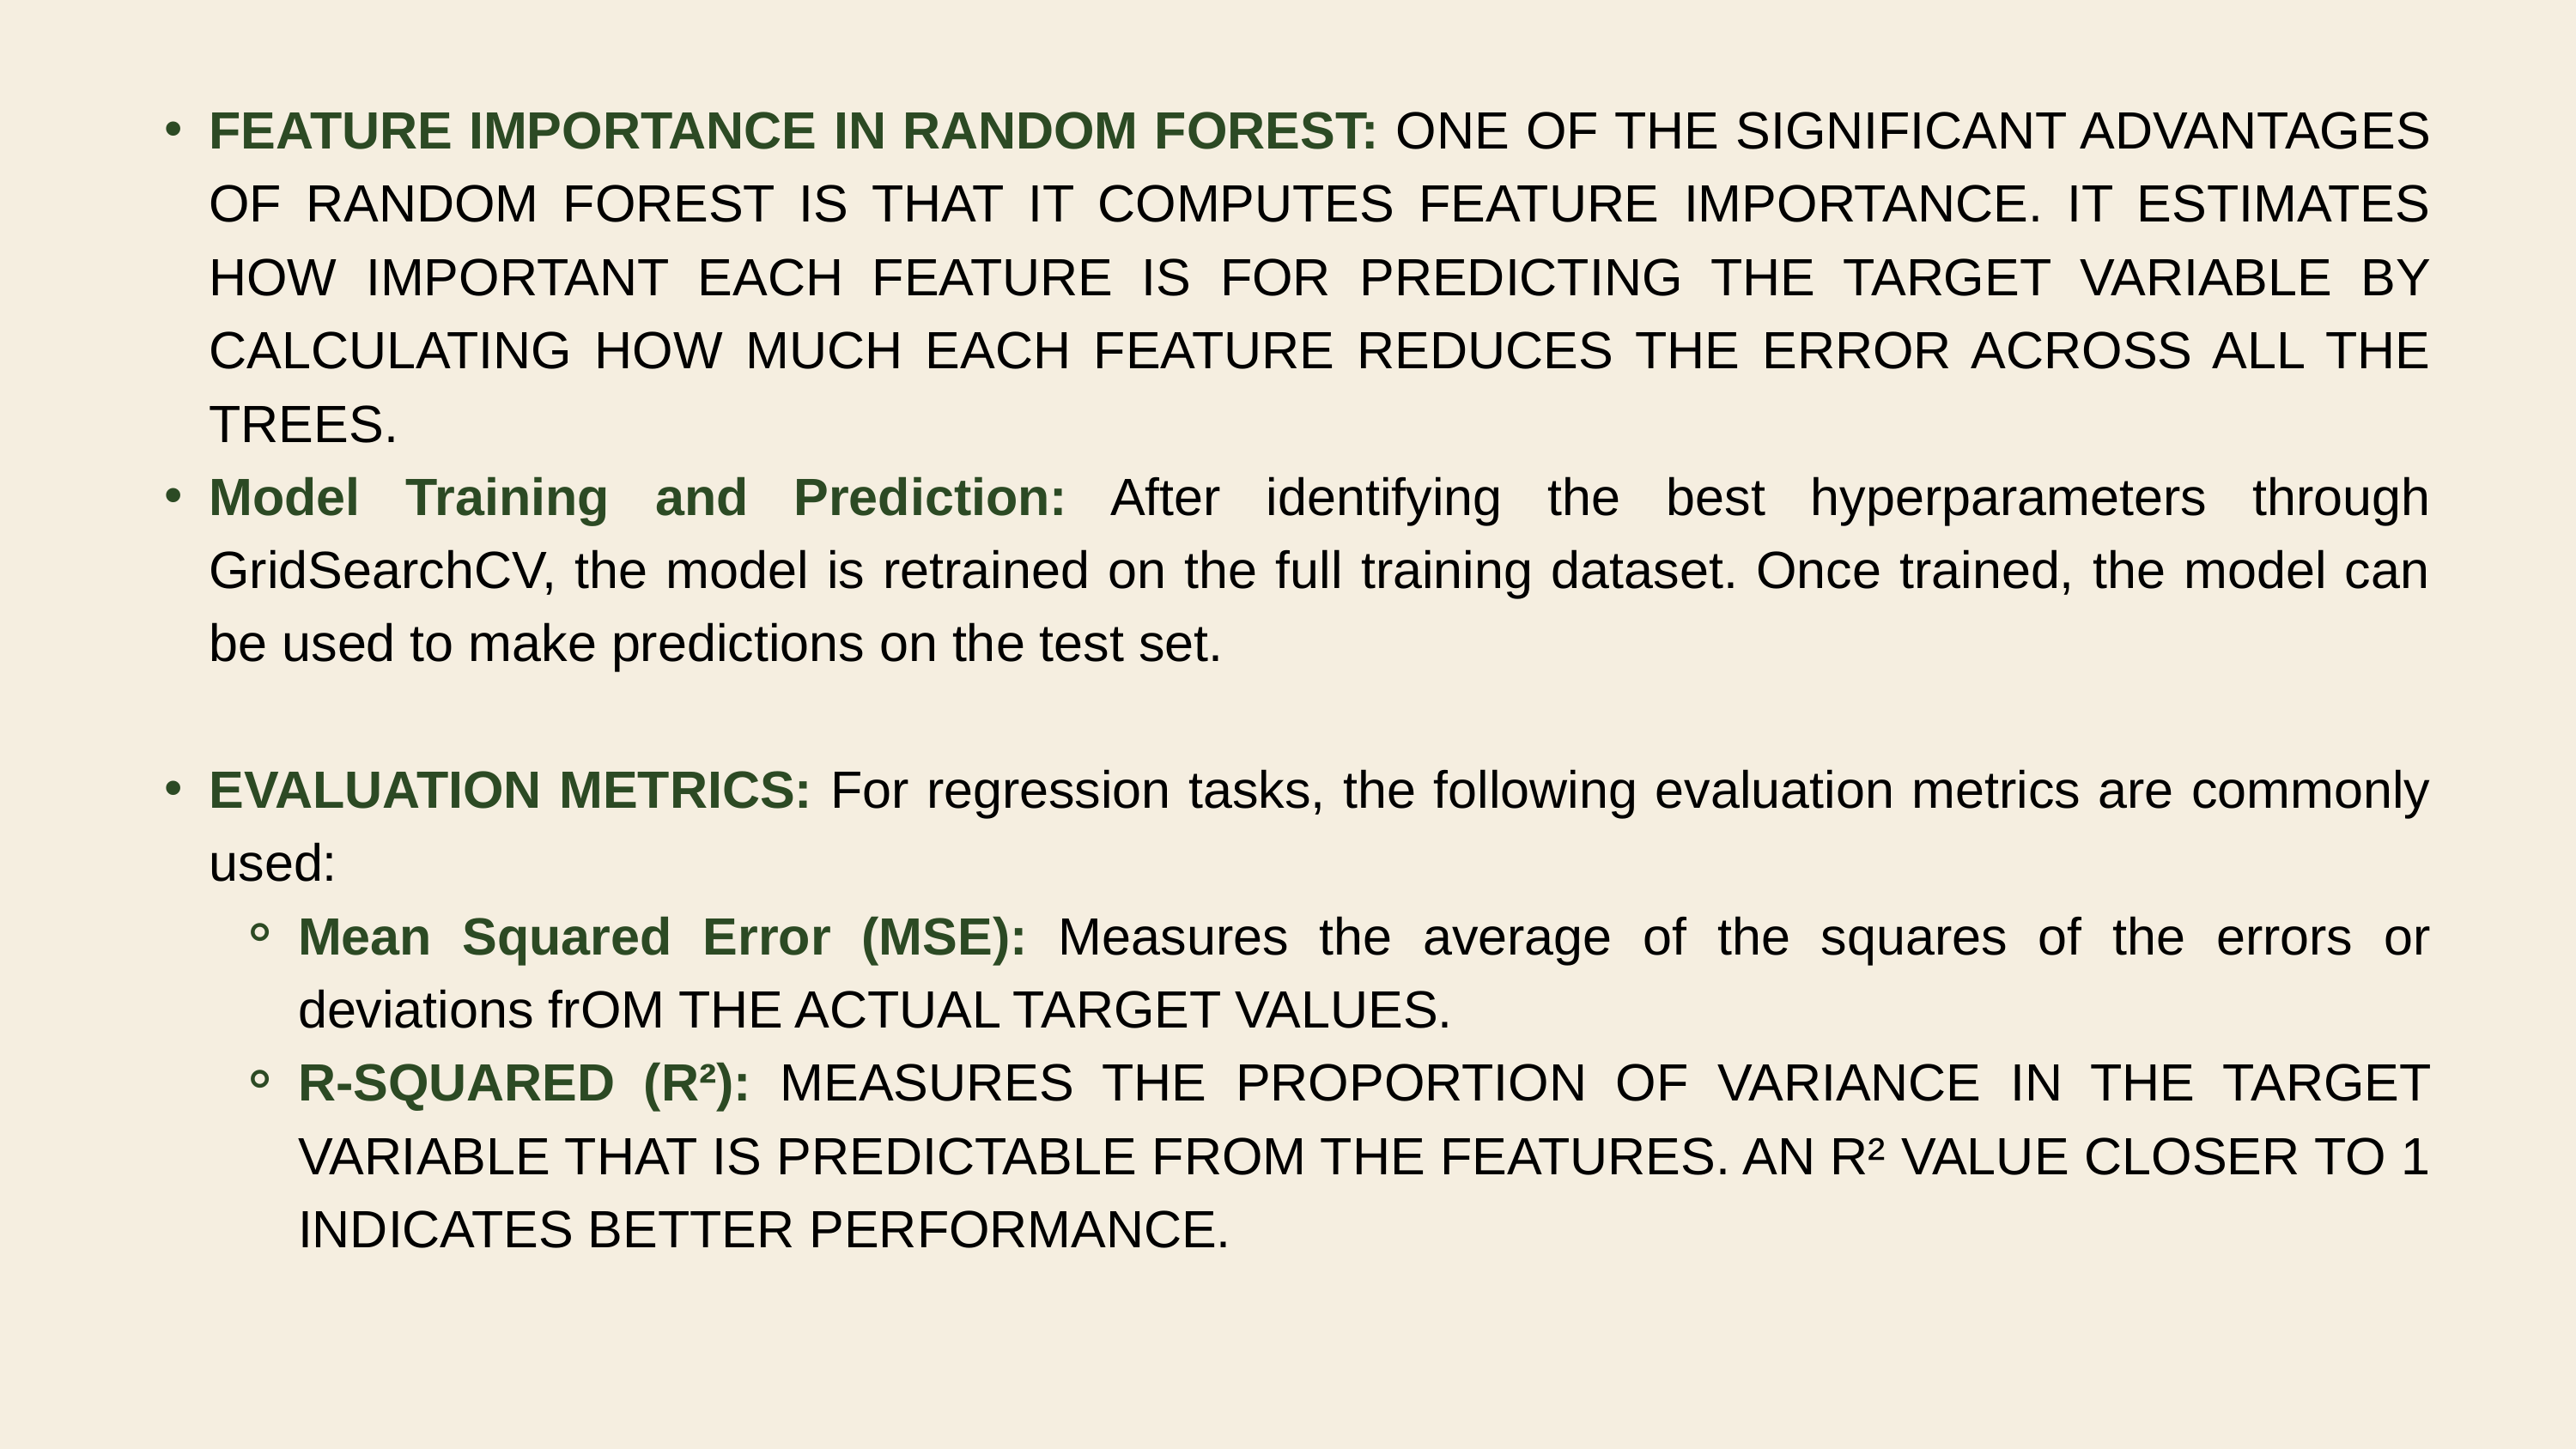

FEATURE IMPORTANCE IN RANDOM FOREST: ONE OF THE SIGNIFICANT ADVANTAGES OF RANDOM FOREST IS THAT IT COMPUTES FEATURE IMPORTANCE. IT ESTIMATES HOW IMPORTANT EACH FEATURE IS FOR PREDICTING THE TARGET VARIABLE BY CALCULATING HOW MUCH EACH FEATURE REDUCES THE ERROR ACROSS ALL THE TREES.
Model Training and Prediction: After identifying the best hyperparameters through GridSearchCV, the model is retrained on the full training dataset. Once trained, the model can be used to make predictions on the test set.

EVALUATION METRICS: For regression tasks, the following evaluation metrics are commonly used:
Mean Squared Error (MSE): Measures the average of the squares of the errors or deviations frOM THE ACTUAL TARGET VALUES.
R-SQUARED (R²): MEASURES THE PROPORTION OF VARIANCE IN THE TARGET VARIABLE THAT IS PREDICTABLE FROM THE FEATURES. AN R² VALUE CLOSER TO 1 INDICATES BETTER PERFORMANCE.